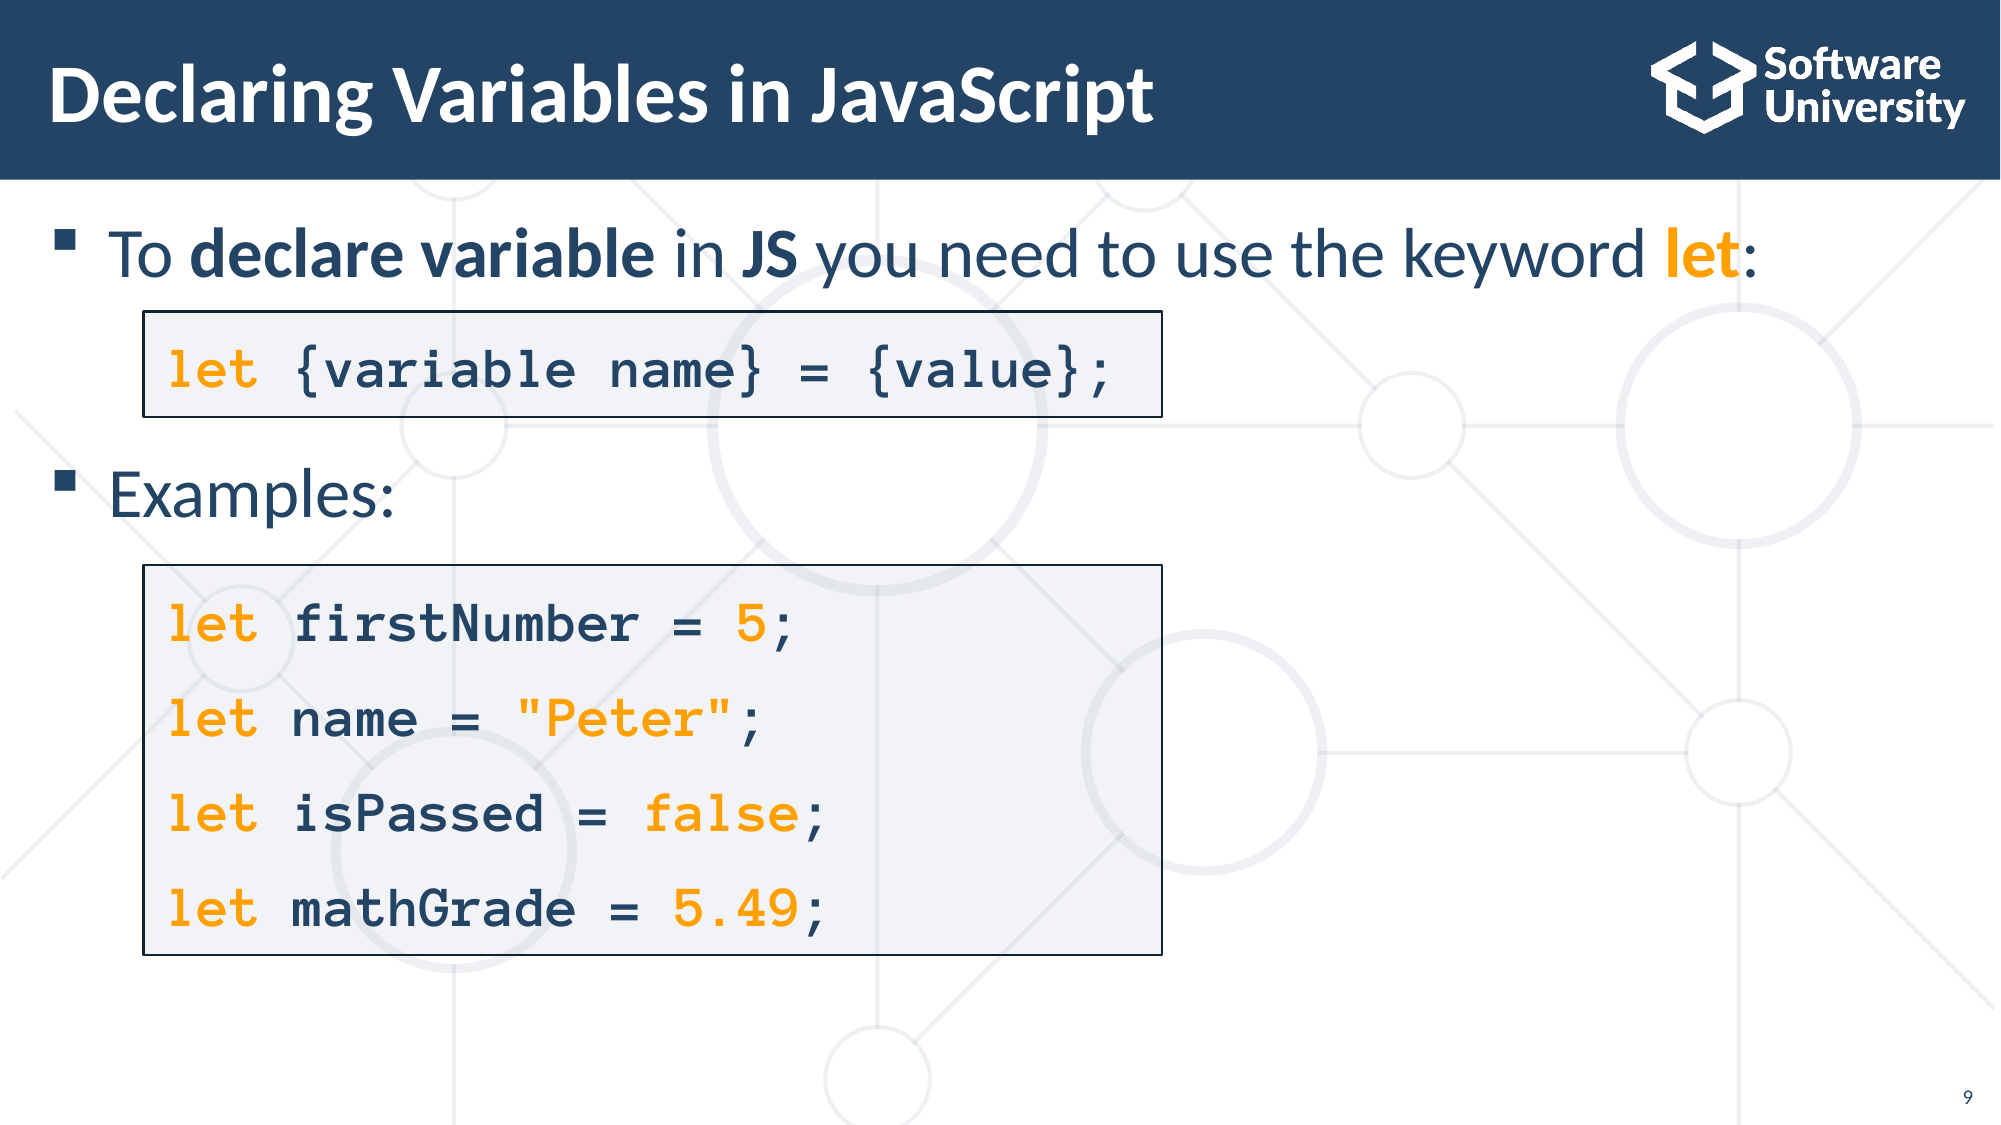

# Declaring Variables in JavaScript
To declare variable in JS you need to use the keyword let:

Examples:

let {variable name} = {value};
let firstNumber = 5;
let name = "Peter";
let isPassed = false;
let mathGrade = 5.49;
9